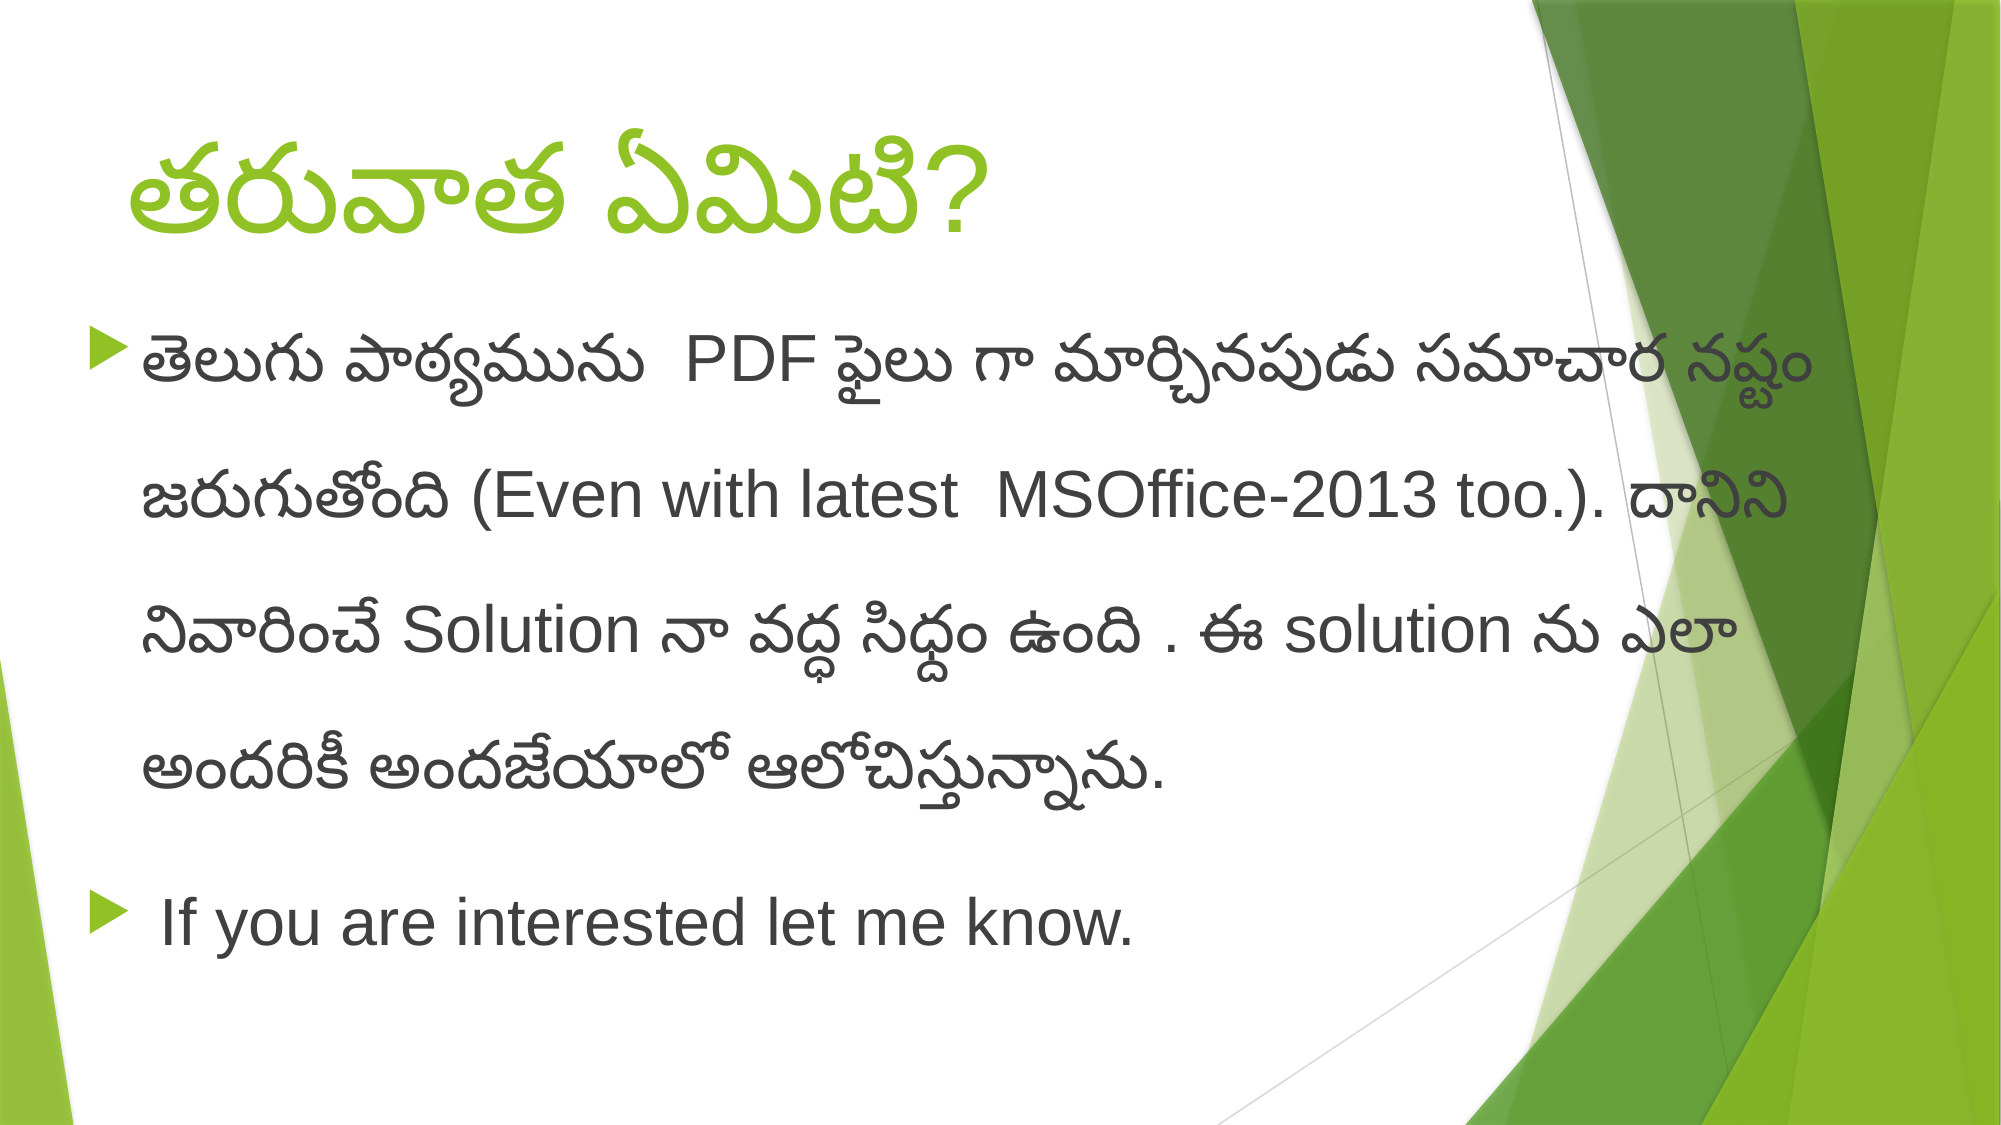

# తరువాత ఏమిటి?
తెలుగు పాఠ్యమును  PDF ఫైలు గా మార్చినపుడు సమాచార నష్టం   జరుగుతోంది (Even with latest  MSOffice-2013 too.). దానిని నివారించే Solution నా వద్ధ సిధ్దం ఉంది . ఈ solution ను ఎలా అందరికీ అందజేయాలో ఆలోచిస్తున్నాను.
 If you are interested let me know.